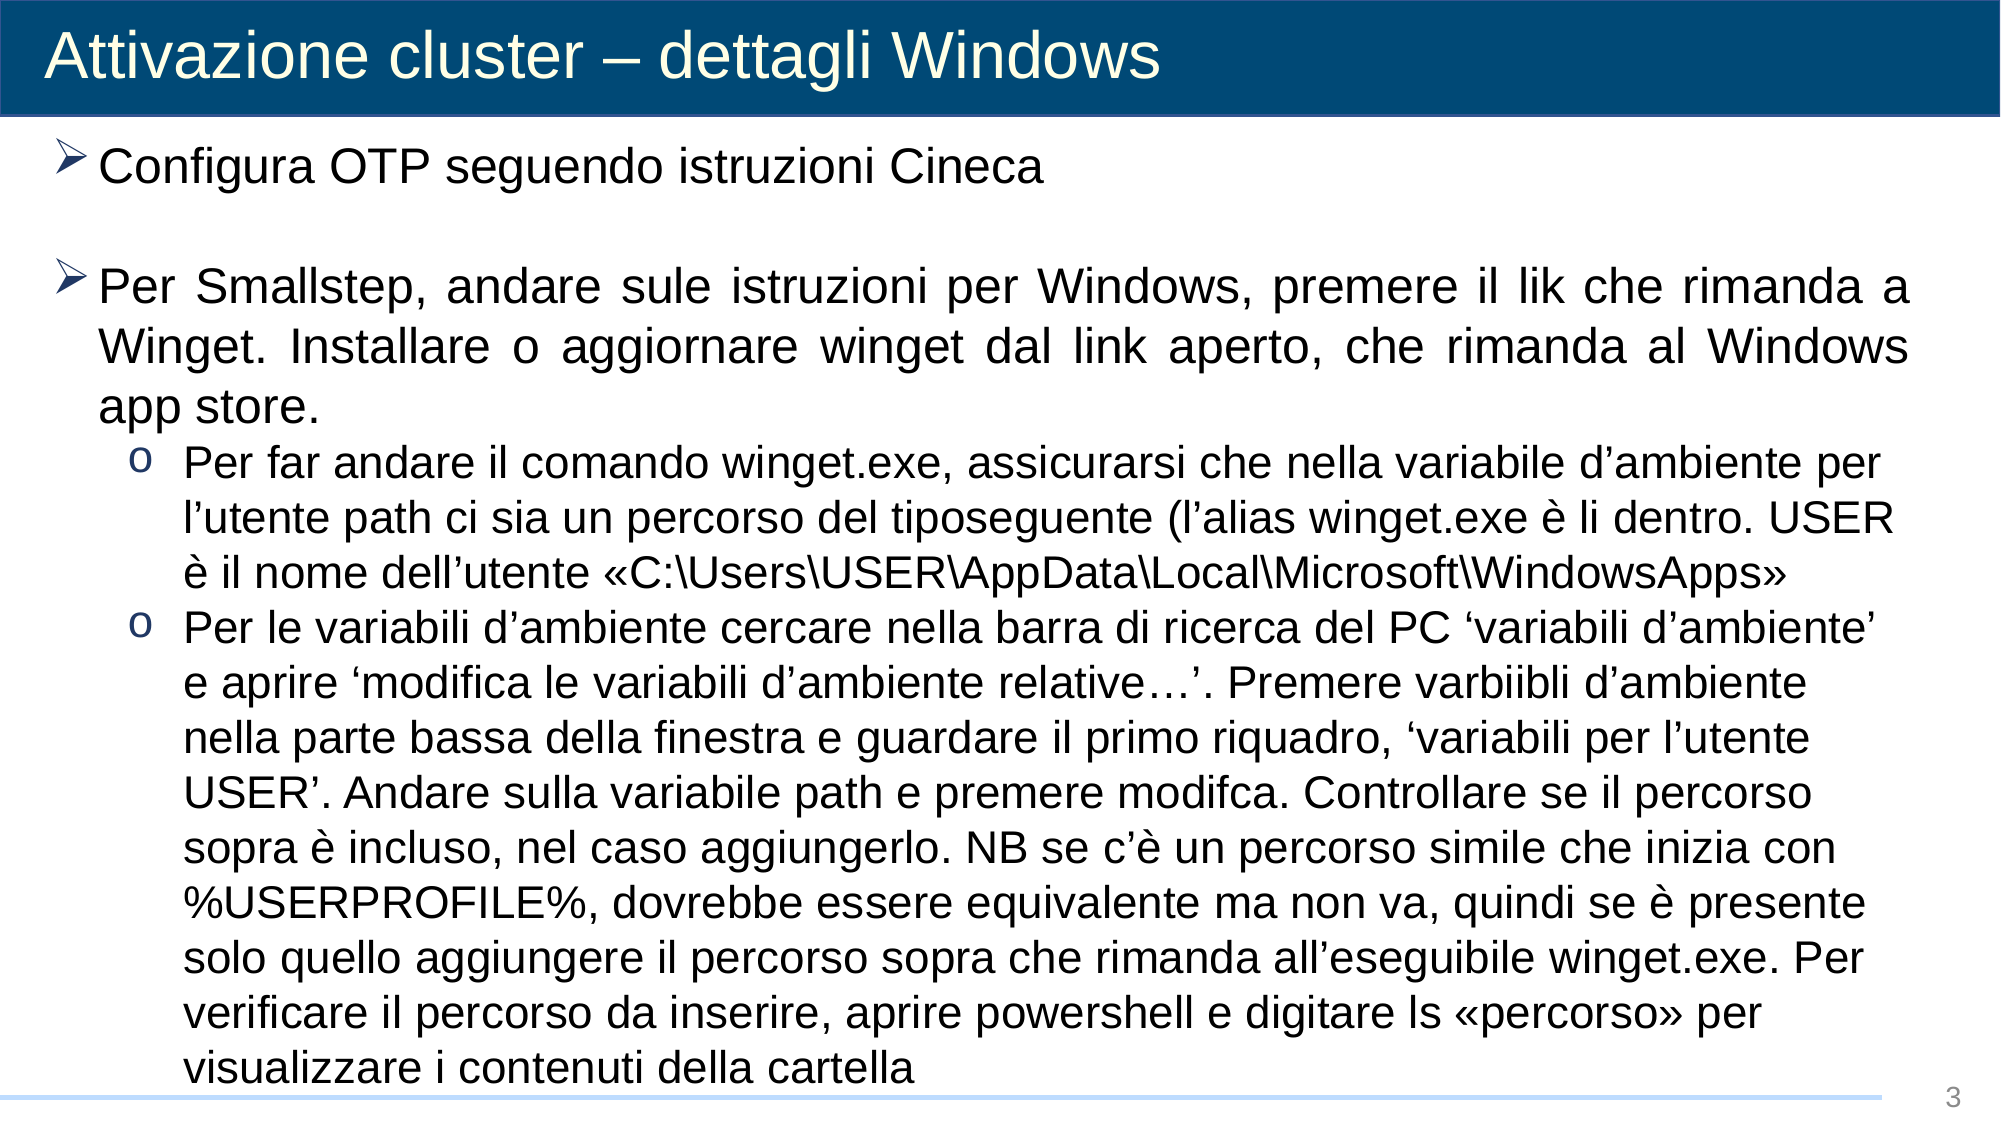

Attivazione cluster – dettagli Windows
Configura OTP seguendo istruzioni Cineca

Per Smallstep, andare sule istruzioni per Windows, premere il lik che rimanda a Winget. Installare o aggiornare winget dal link aperto, che rimanda al Windows app store.
Per far andare il comando winget.exe, assicurarsi che nella variabile d’ambiente per l’utente path ci sia un percorso del tiposeguente (l’alias winget.exe è li dentro. USER è il nome dell’utente «C:\Users\USER\AppData\Local\Microsoft\WindowsApps»
Per le variabili d’ambiente cercare nella barra di ricerca del PC ‘variabili d’ambiente’ e aprire ‘modifica le variabili d’ambiente relative…’. Premere varbiibli d’ambiente nella parte bassa della finestra e guardare il primo riquadro, ‘variabili per l’utente USER’. Andare sulla variabile path e premere modifca. Controllare se il percorso sopra è incluso, nel caso aggiungerlo. NB se c’è un percorso simile che inizia con %USERPROFILE%, dovrebbe essere equivalente ma non va, quindi se è presente solo quello aggiungere il percorso sopra che rimanda all’eseguibile winget.exe. Per verificare il percorso da inserire, aprire powershell e digitare ls «percorso» per visualizzare i contenuti della cartella
3